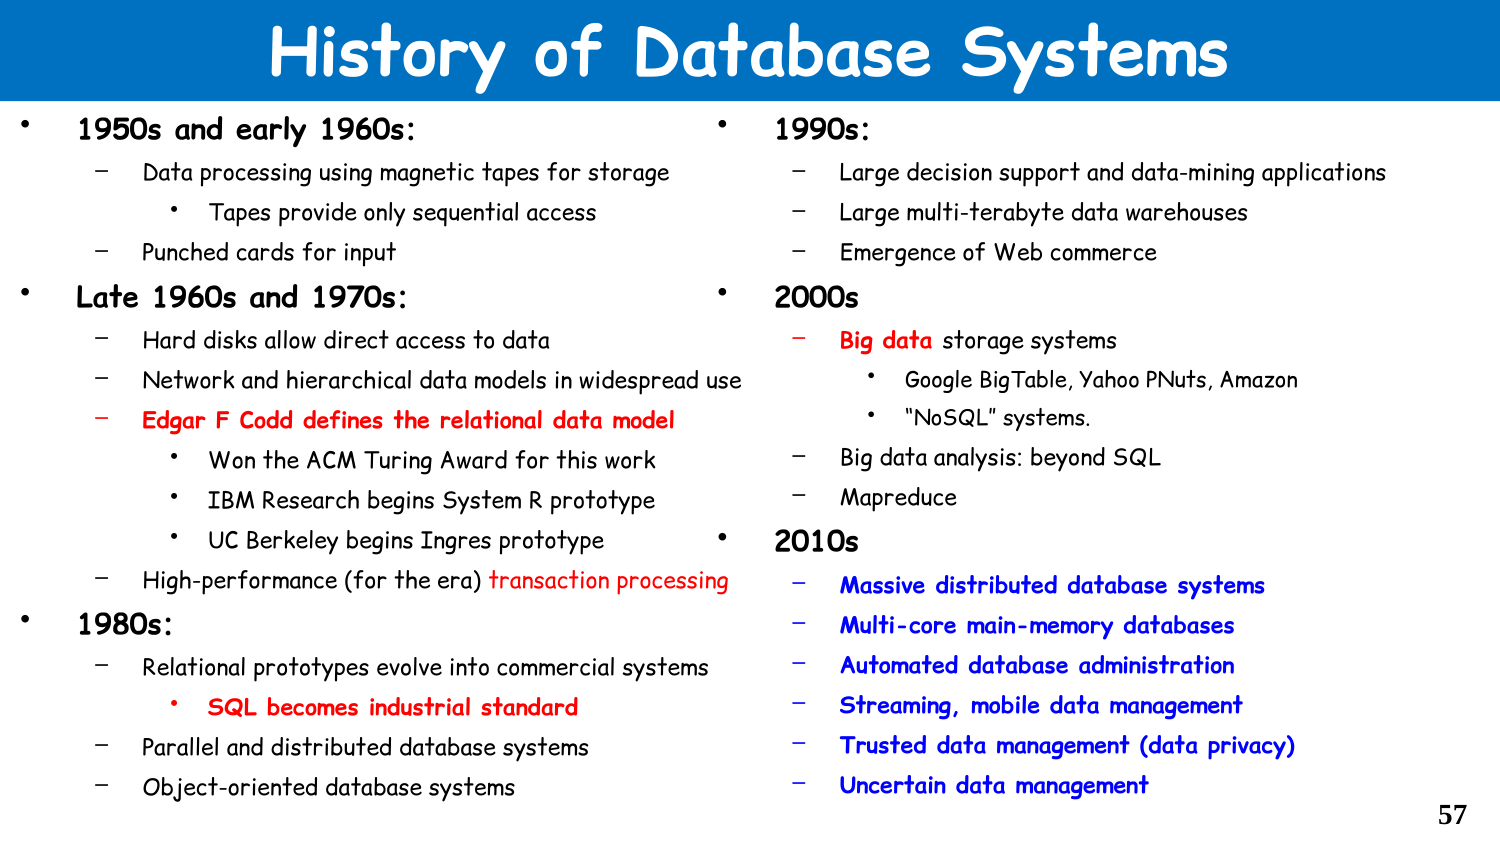

# History of Database Systems
1950s and early 1960s:
Data processing using magnetic tapes for storage
Tapes provide only sequential access
Punched cards for input
Late 1960s and 1970s:
Hard disks allow direct access to data
Network and hierarchical data models in widespread use
Edgar F Codd defines the relational data model
Won the ACM Turing Award for this work
IBM Research begins System R prototype
UC Berkeley begins Ingres prototype
High-performance (for the era) transaction processing
1980s:
Relational prototypes evolve into commercial systems
SQL becomes industrial standard
Parallel and distributed database systems
Object-oriented database systems
1990s:
Large decision support and data-mining applications
Large multi-terabyte data warehouses
Emergence of Web commerce
2000s
Big data storage systems
Google BigTable, Yahoo PNuts, Amazon
“NoSQL” systems.
Big data analysis: beyond SQL
Mapreduce
2010s
Massive distributed database systems
Multi-core main-memory databases
Automated database administration
Streaming, mobile data management
Trusted data management (data privacy)
Uncertain data management